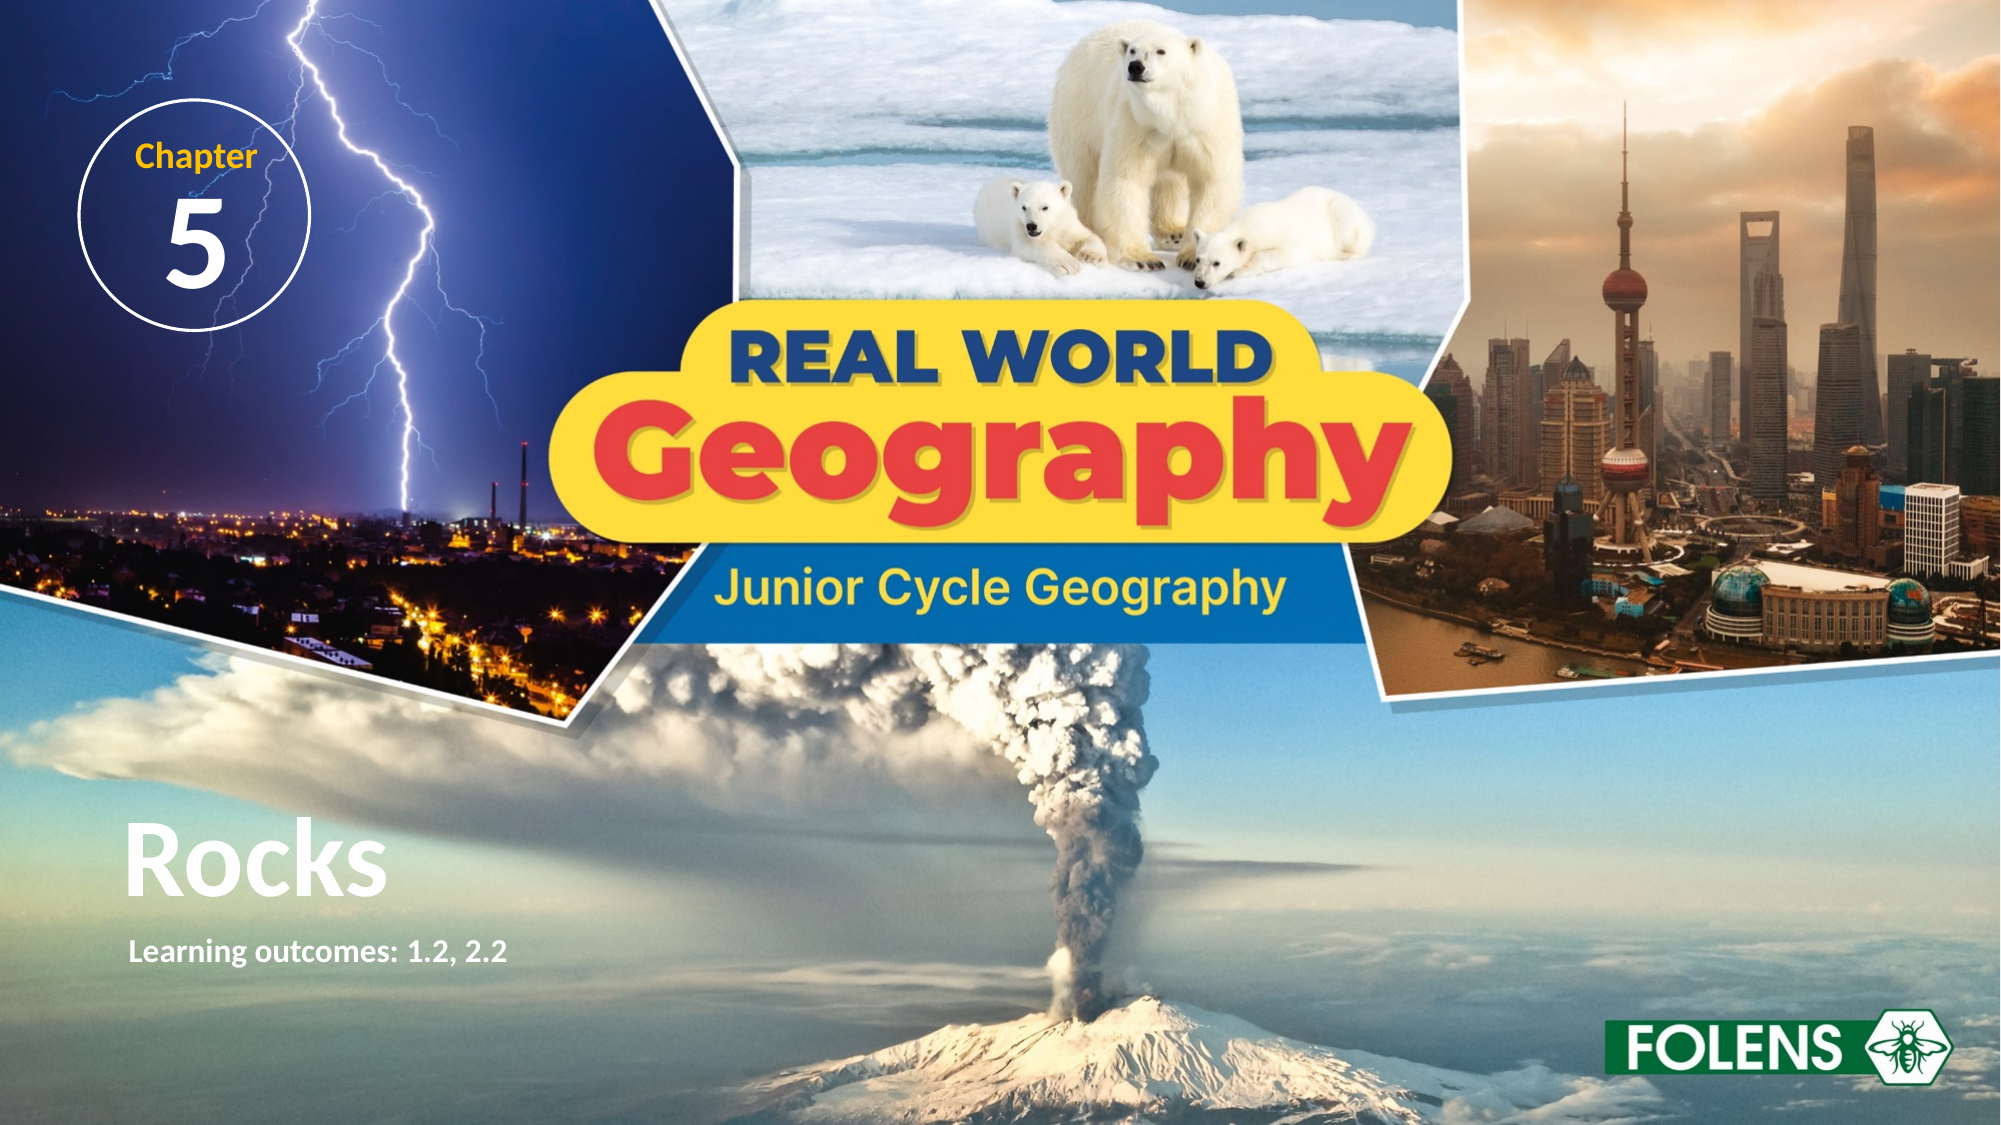

Chapter
5
# Rocks
Learning outcomes: 1.2, 2.2